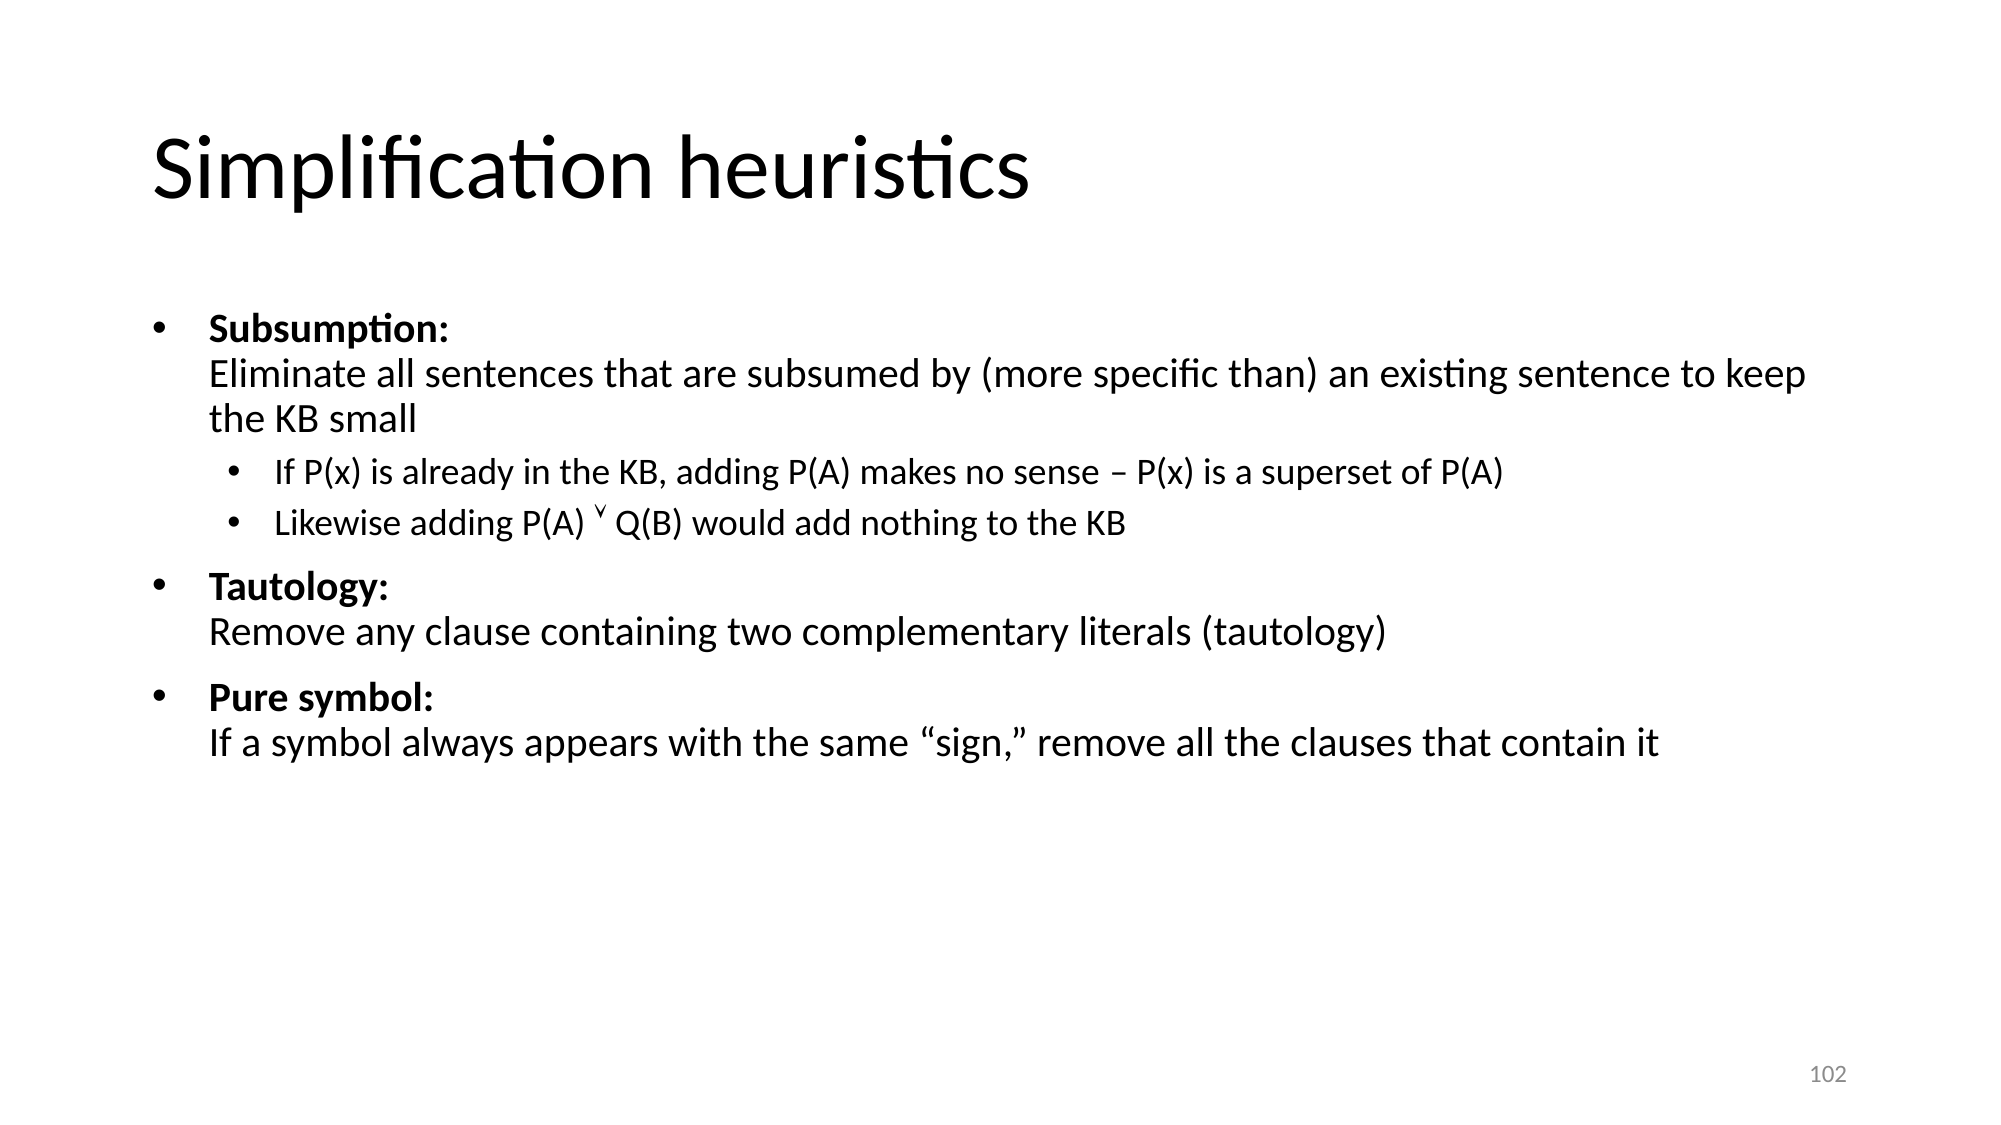

# Simplification heuristics
Subsumption:
Eliminate all sentences that are subsumed by (more specific than) an existing sentence to keep the KB small
If P(x) is already in the KB, adding P(A) makes no sense – P(x) is a superset of P(A)
Likewise adding P(A) ∨ Q(B) would add nothing to the KB
Tautology:
Remove any clause containing two complementary literals (tautology)
Pure symbol:
If a symbol always appears with the same “sign,” remove all the clauses that contain it
102